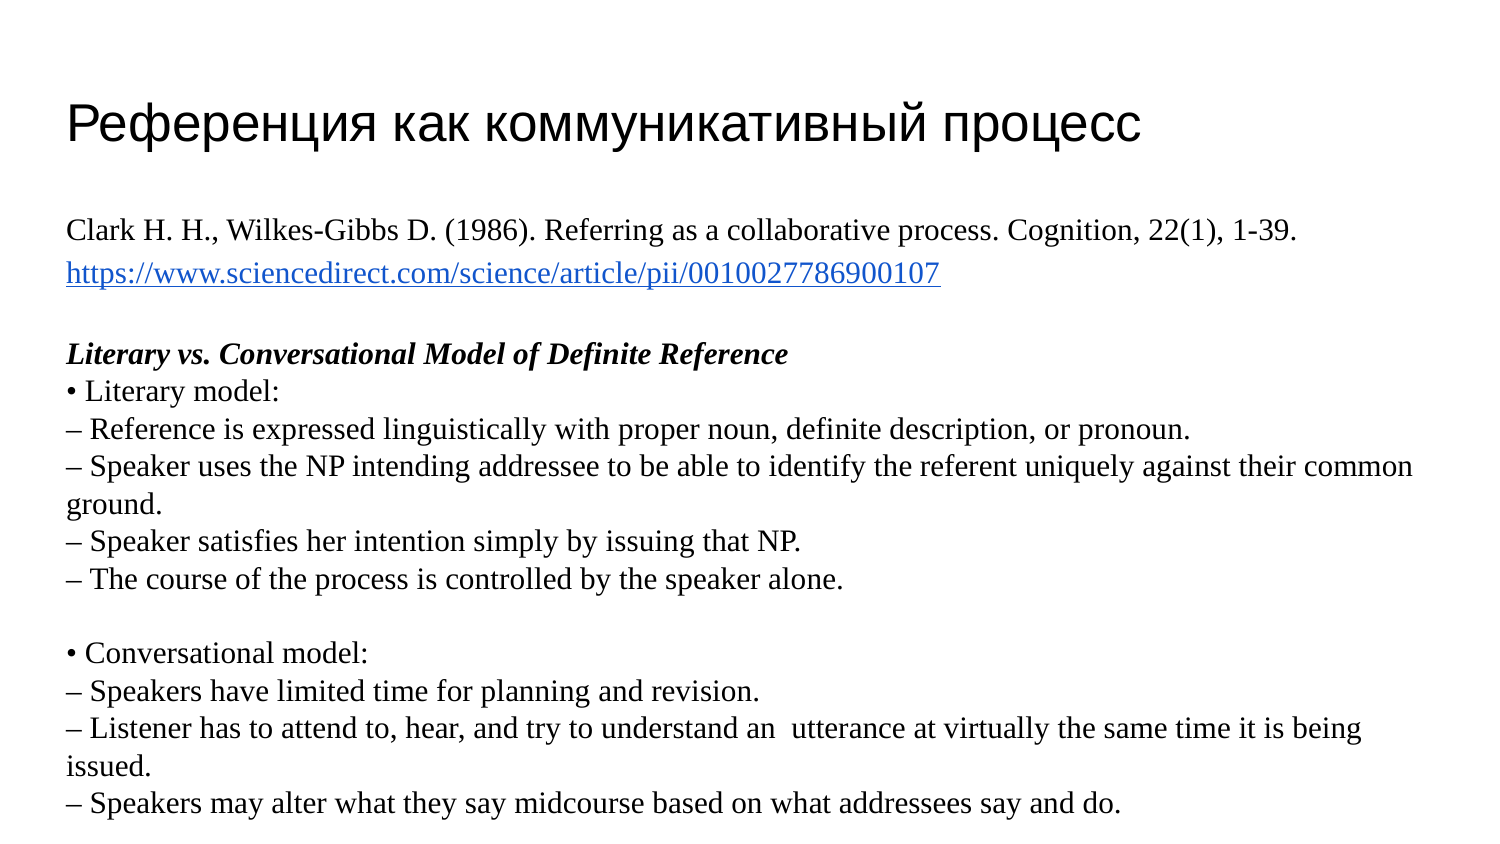

# Референция как коммуникативный процесс

Clark H. H., Wilkes-Gibbs D. (1986). Referring as a collaborative process. Cognition, 22(1), 1-39. https://www.sciencedirect.com/science/article/pii/0010027786900107

Literary vs. Conversational Model of Definite Reference
• Literary model:
– Reference is expressed linguistically with proper noun, definite description, or pronoun.
– Speaker uses the NP intending addressee to be able to identify the referent uniquely against their common ground.
– Speaker satisfies her intention simply by issuing that NP.
– The course of the process is controlled by the speaker alone.

• Conversational model:
– Speakers have limited time for planning and revision.
– Listener has to attend to, hear, and try to understand an  utterance at virtually the same time it is being issued.
– Speakers may alter what they say midcourse based on what addressees say and do.